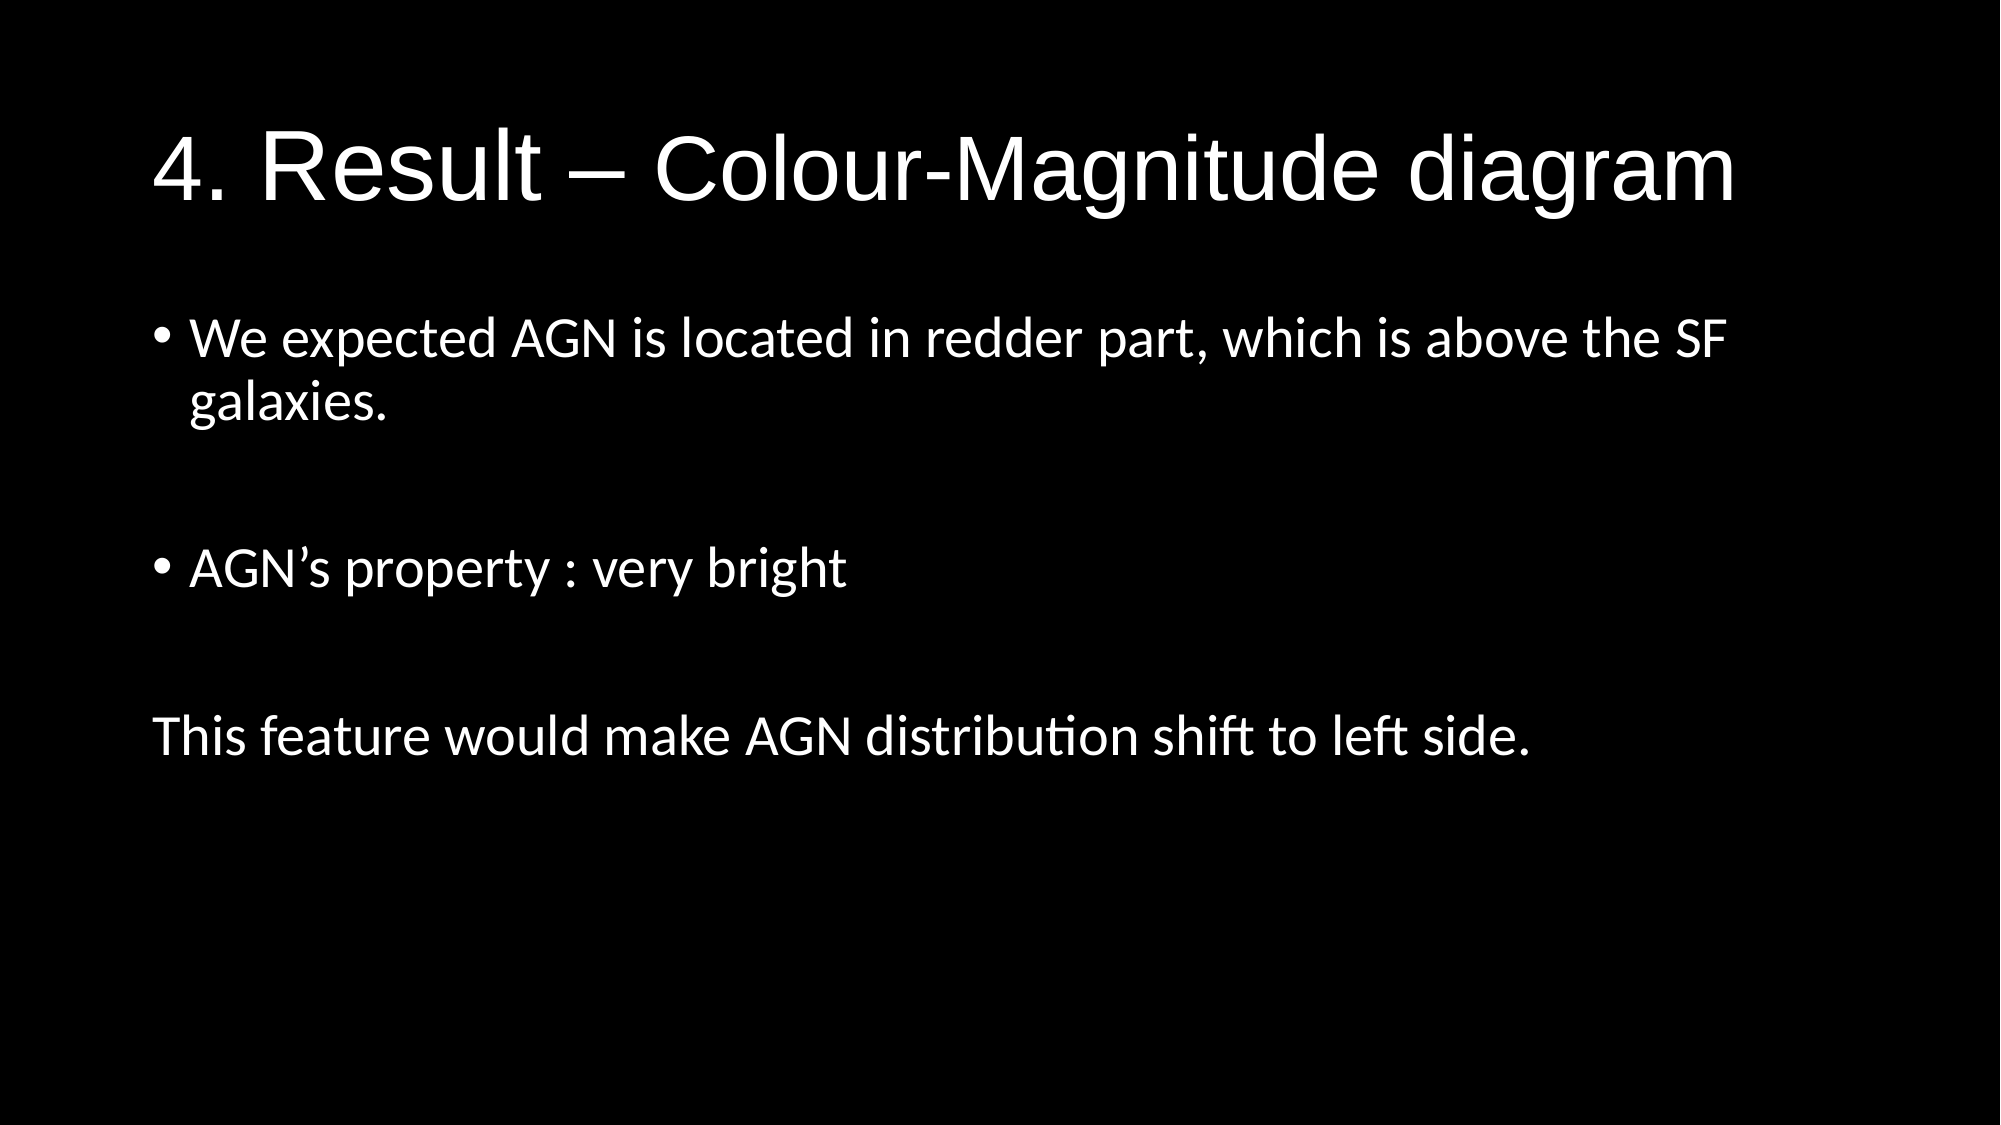

# 4. Result – Colour-Magnitude diagram
We expected AGN is located in redder part, which is above the SF galaxies.

AGN’s property : very bright

This feature would make AGN distribution shift to left side.